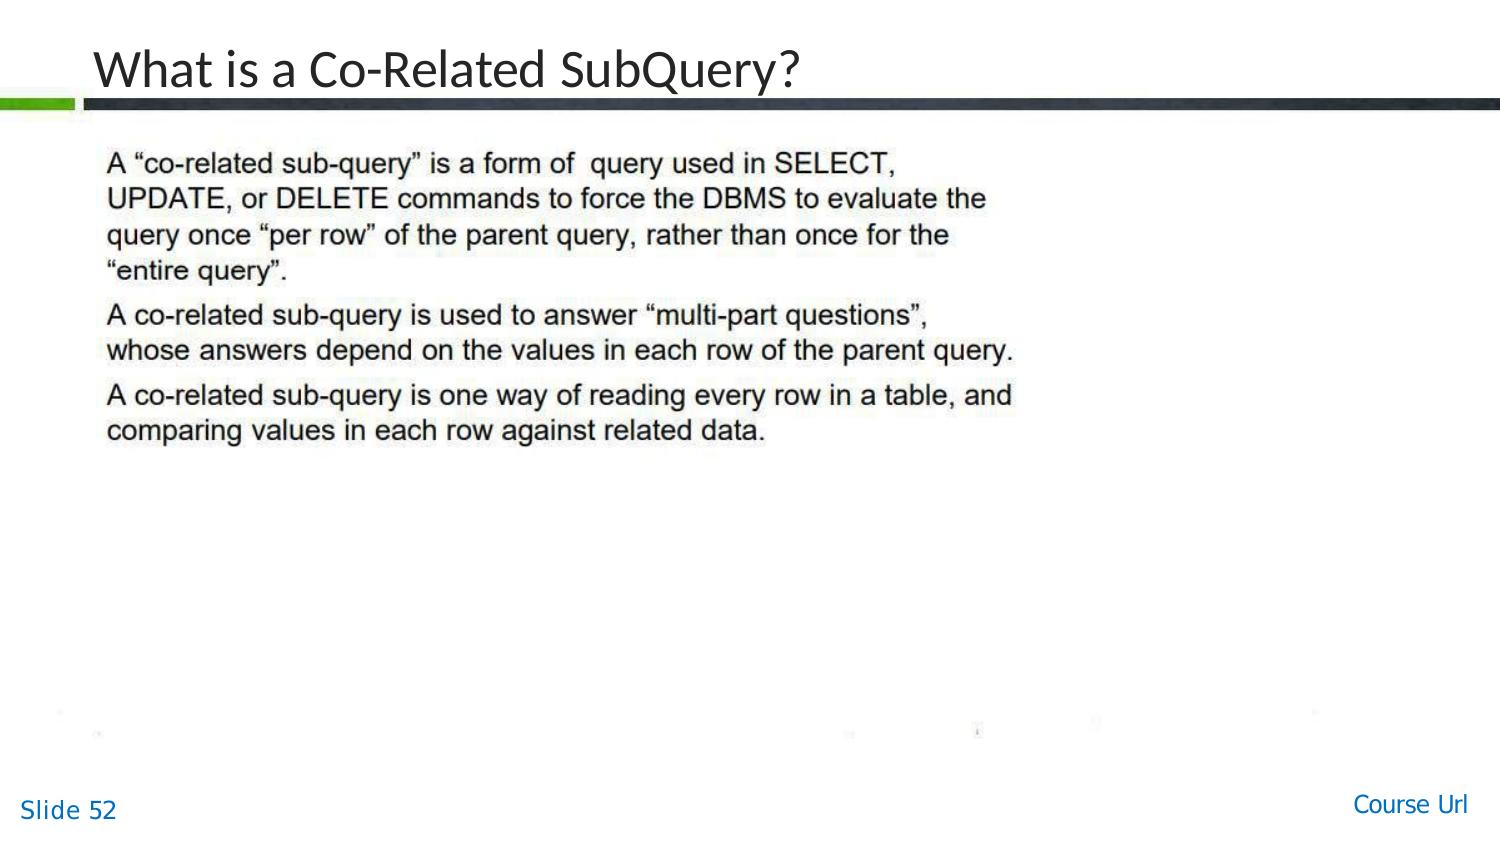

# What is a Co-Related SubQuery?

Course Url
Slide 52